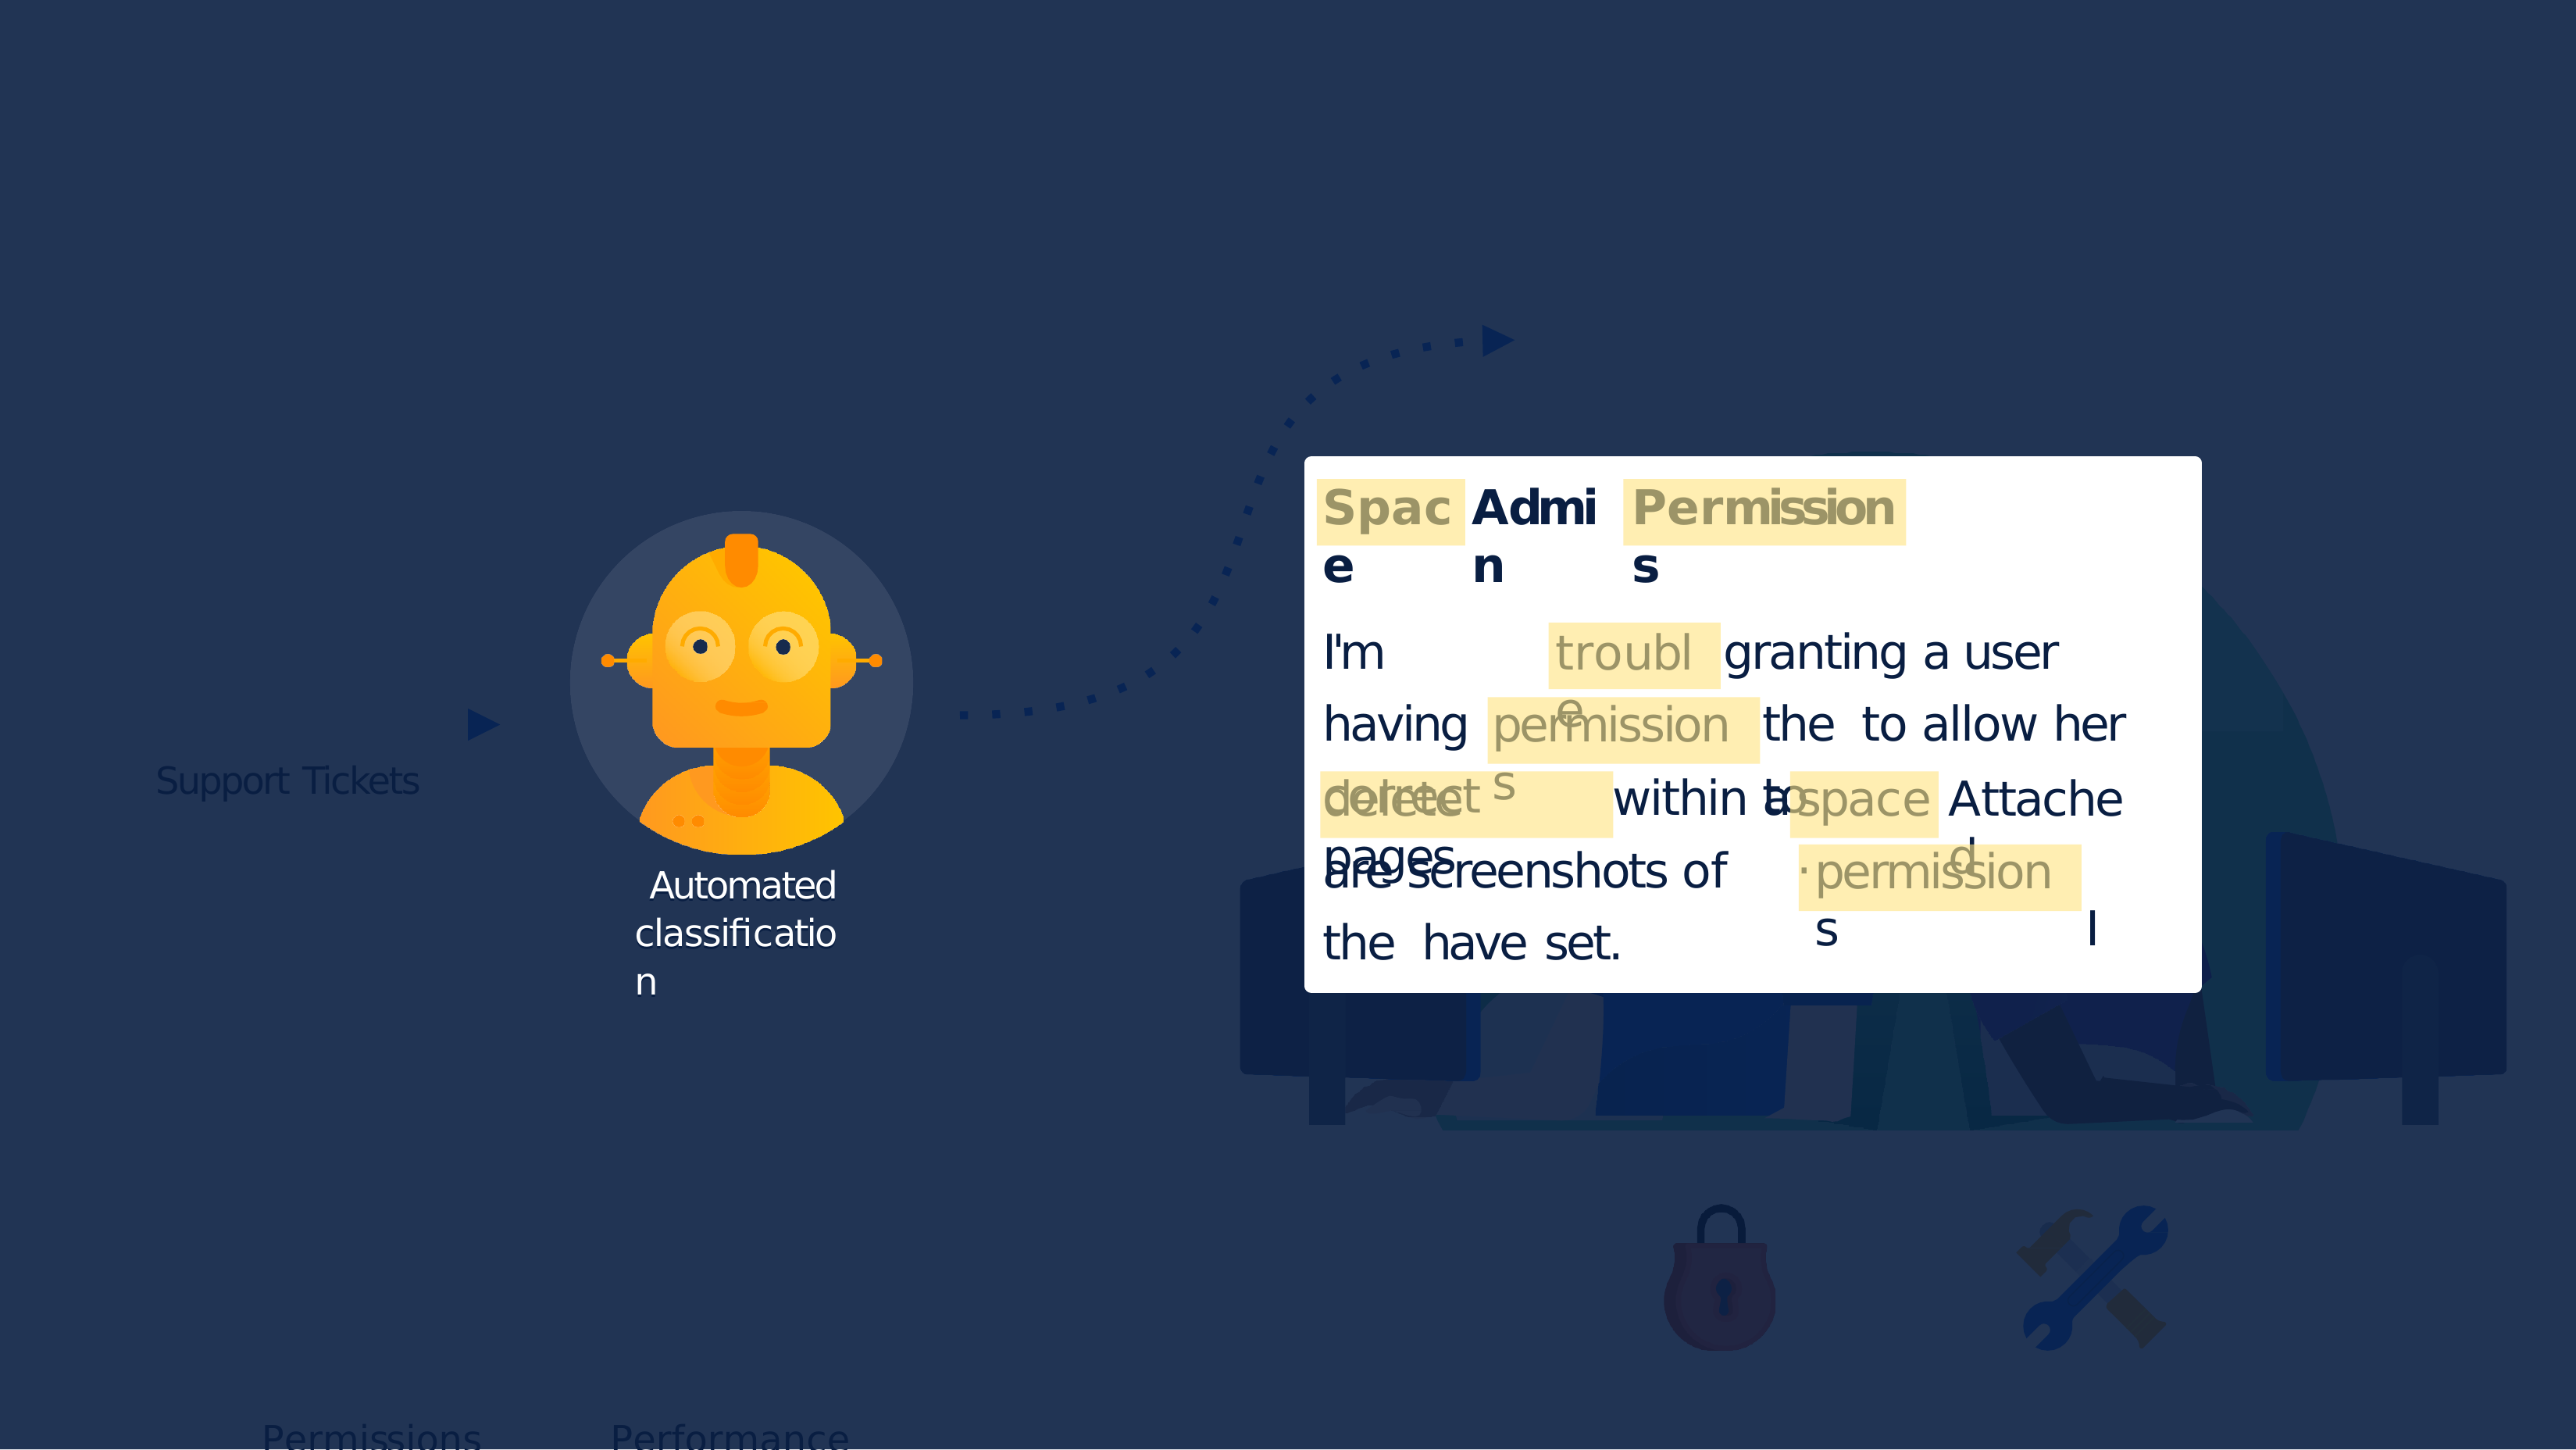

Space
Permissions
# Admin

I'm having  correct
granting a user the  to allow her to
trouble

permissions

within a  are screenshots of the  have set.
Attached
I
Support Tickets

Automated  classification

Permissions	Performance

delete pages
space.

permissions

Automated  classification